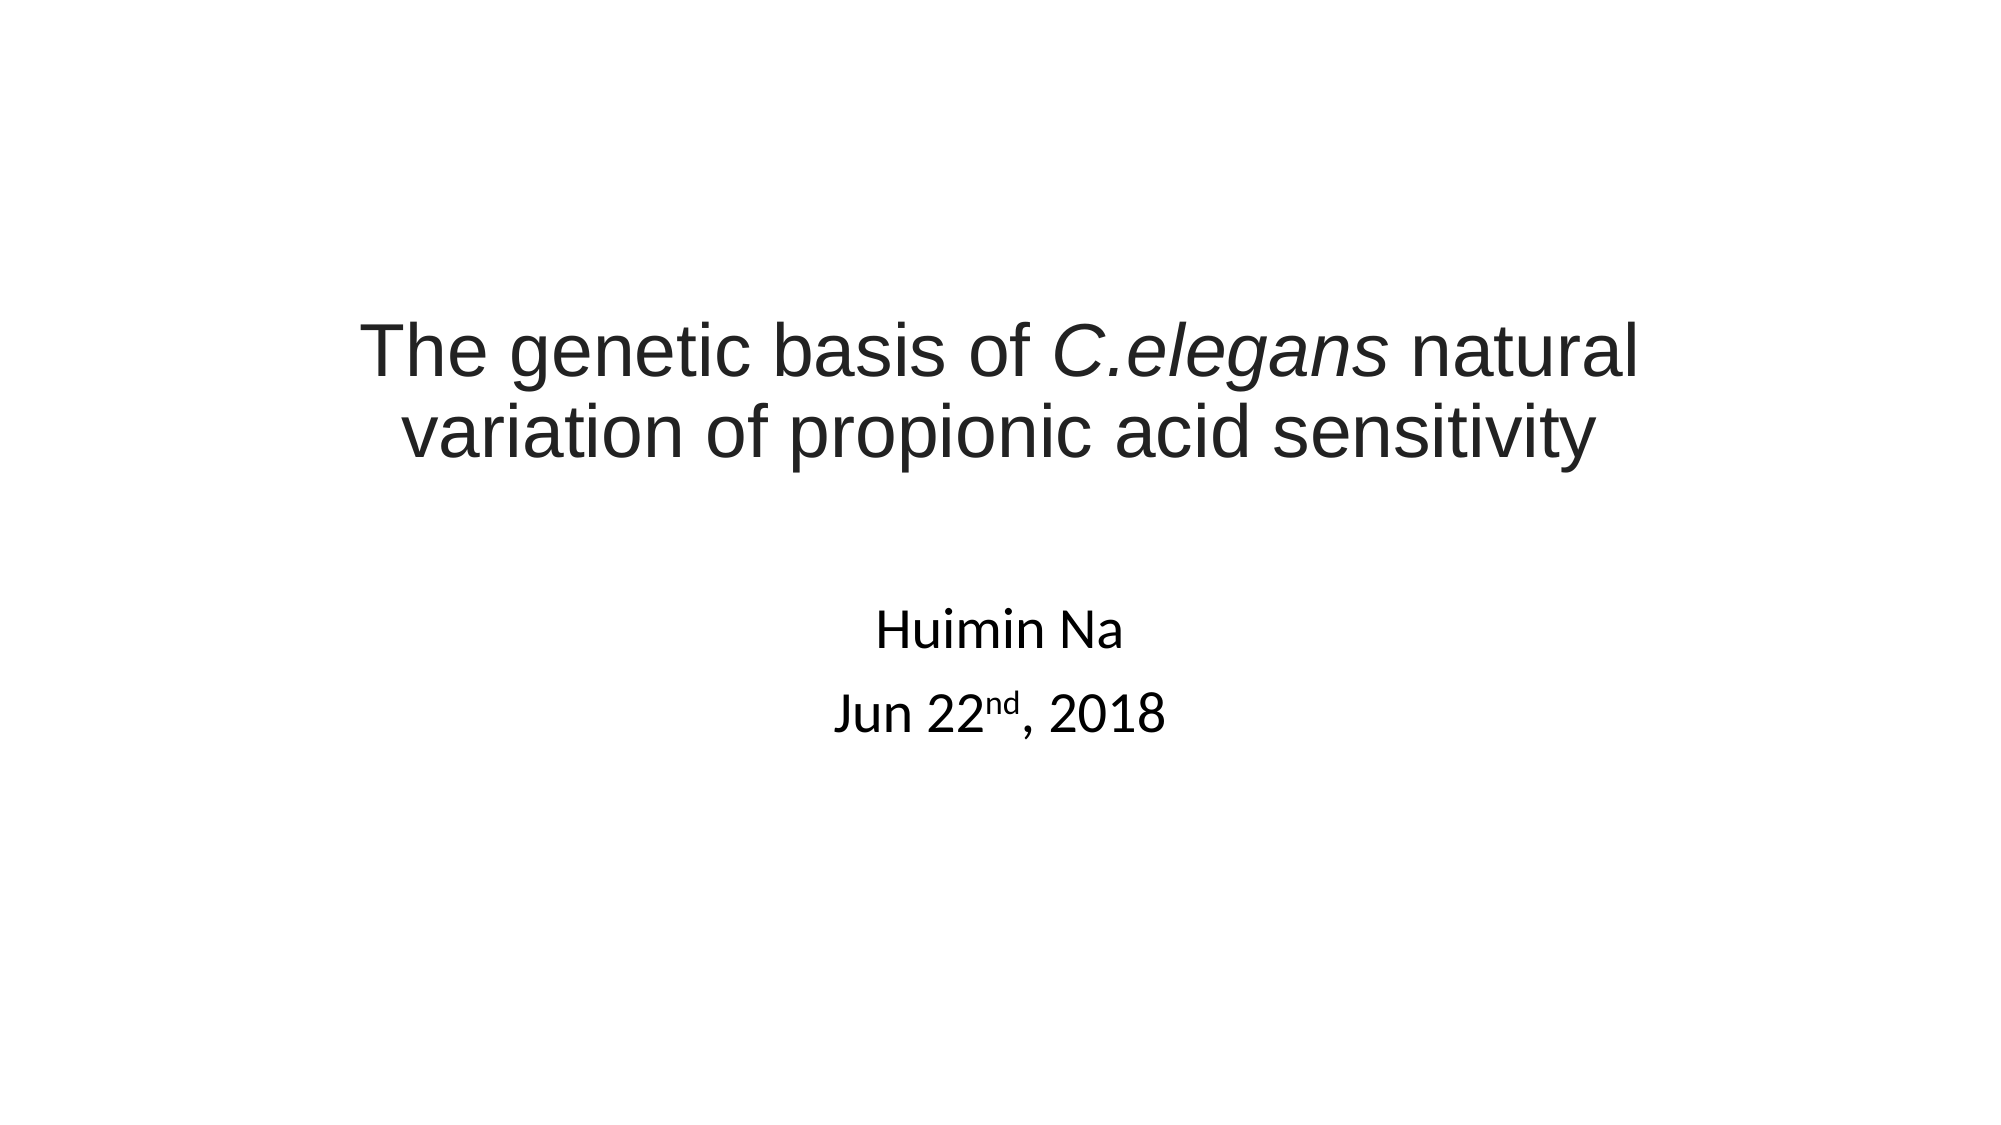

# The genetic basis of C.elegans natural variation of propionic acid sensitivity
Huimin Na
Jun 22nd, 2018